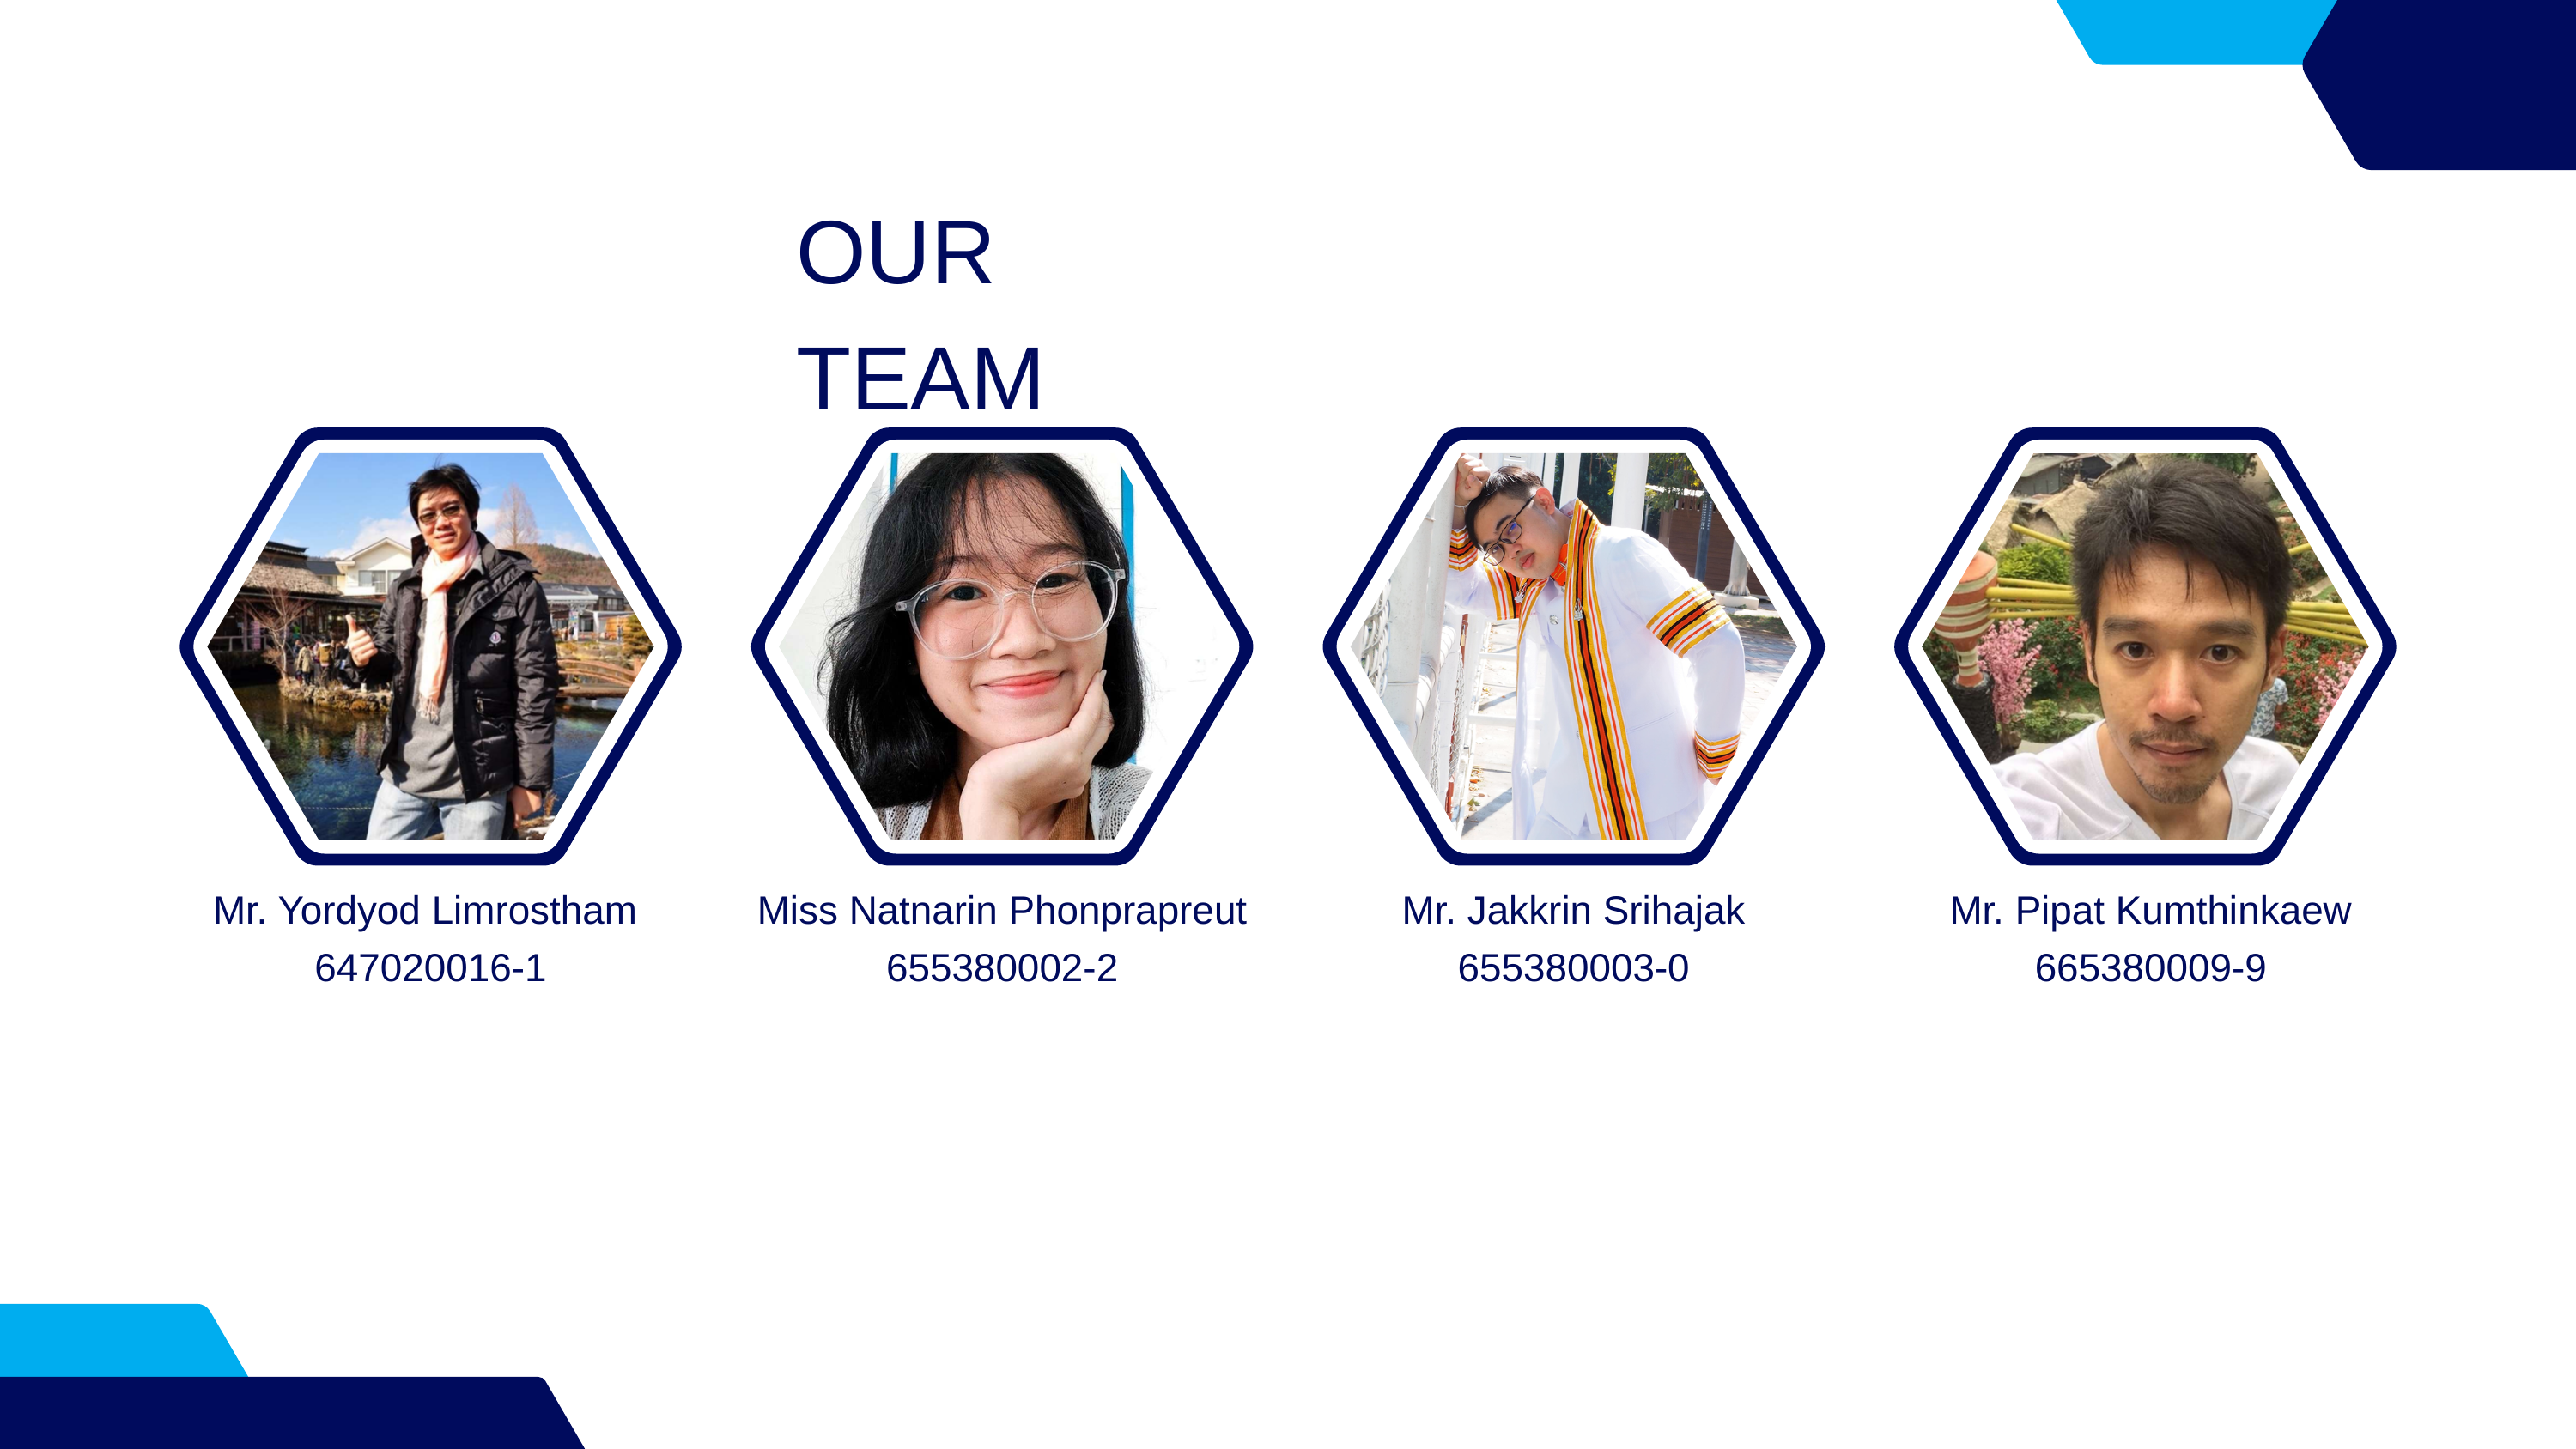

OUR TEAM

Mr. Yordyod Limrostham
 Miss Natnarin Phonprapreut
Mr. Jakkrin Srihajak
 Mr. Pipat Kumthinkaew
647020016-1
655380002-2
655380003-0
 665380009-9